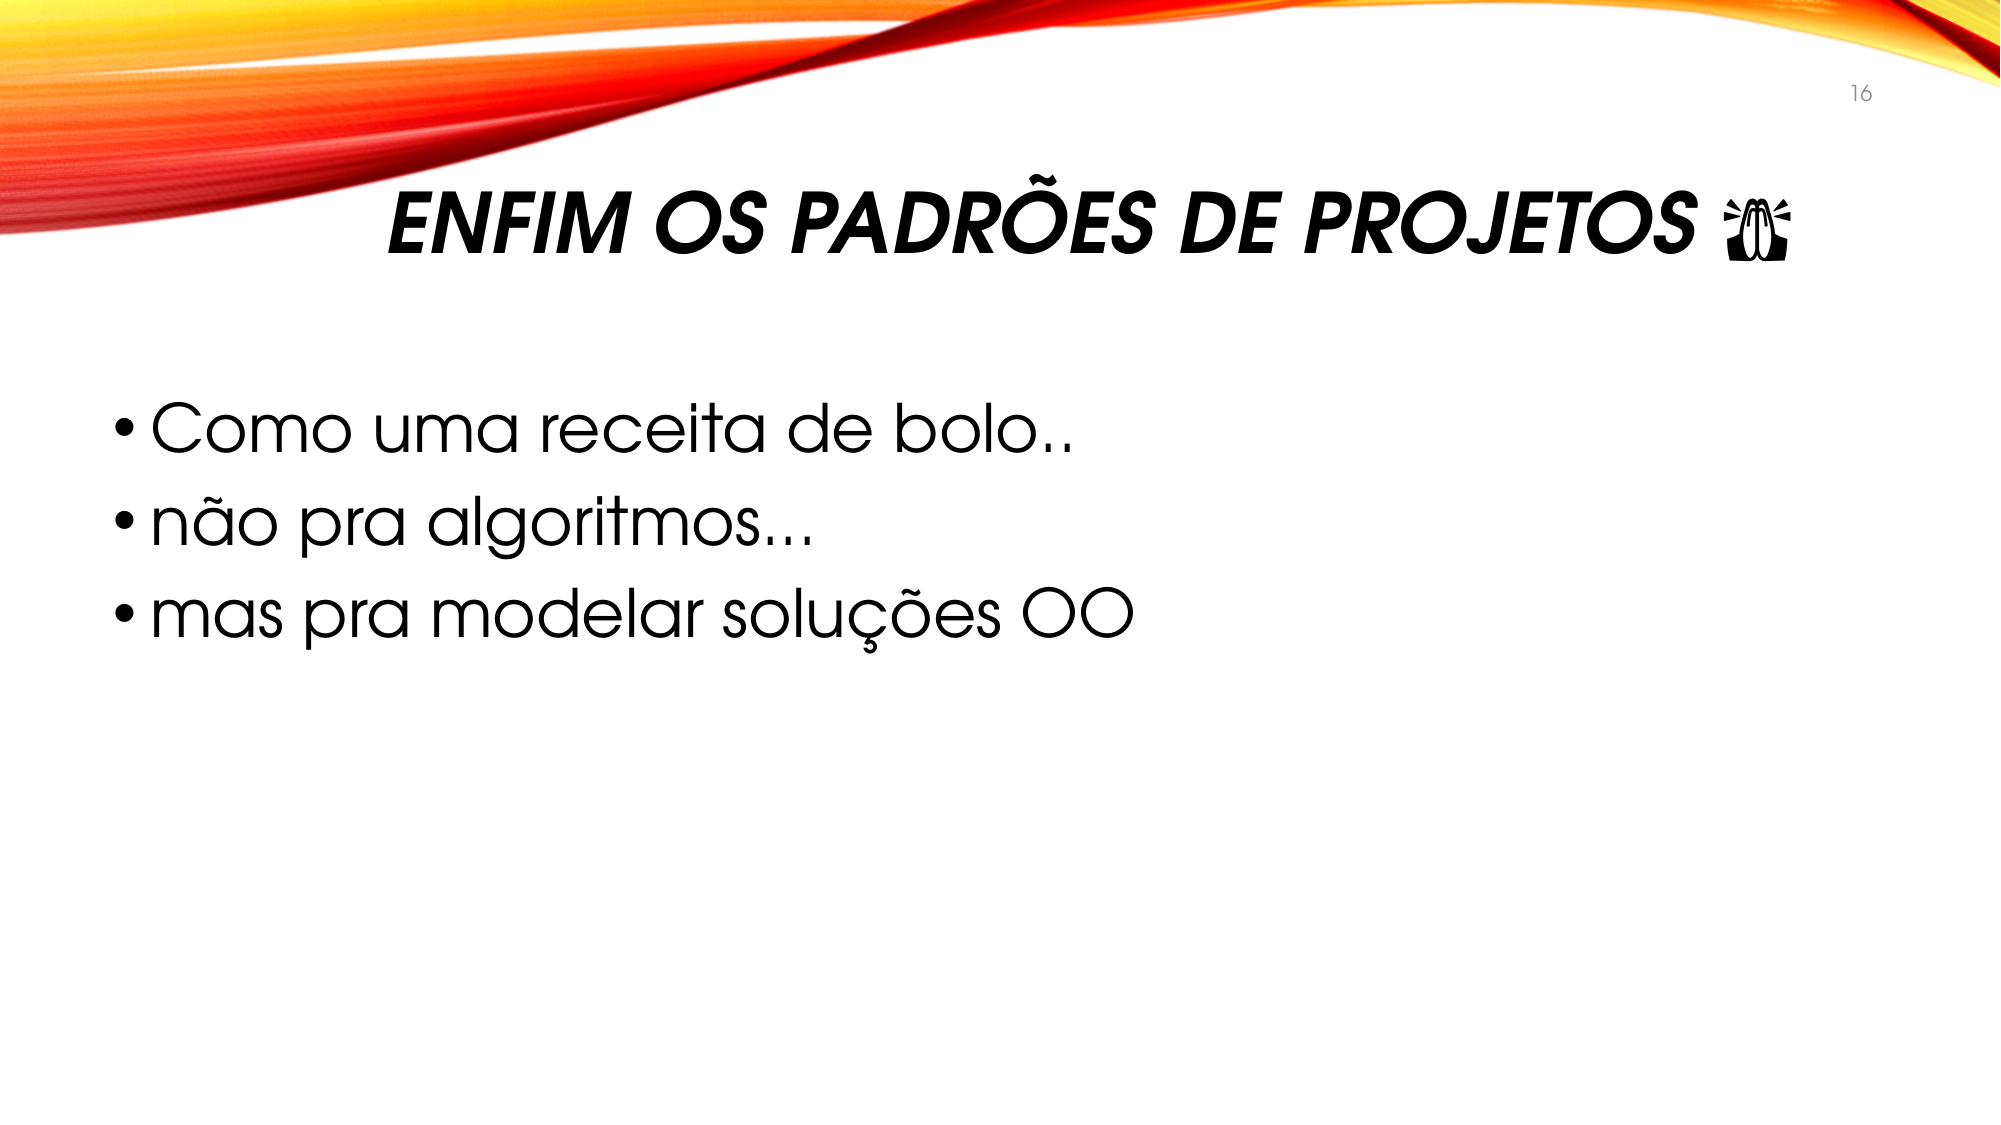

16
# Enfim os padrões de projetos 🙏
Como uma receita de bolo..
não pra algoritmos...
mas pra modelar soluções OO